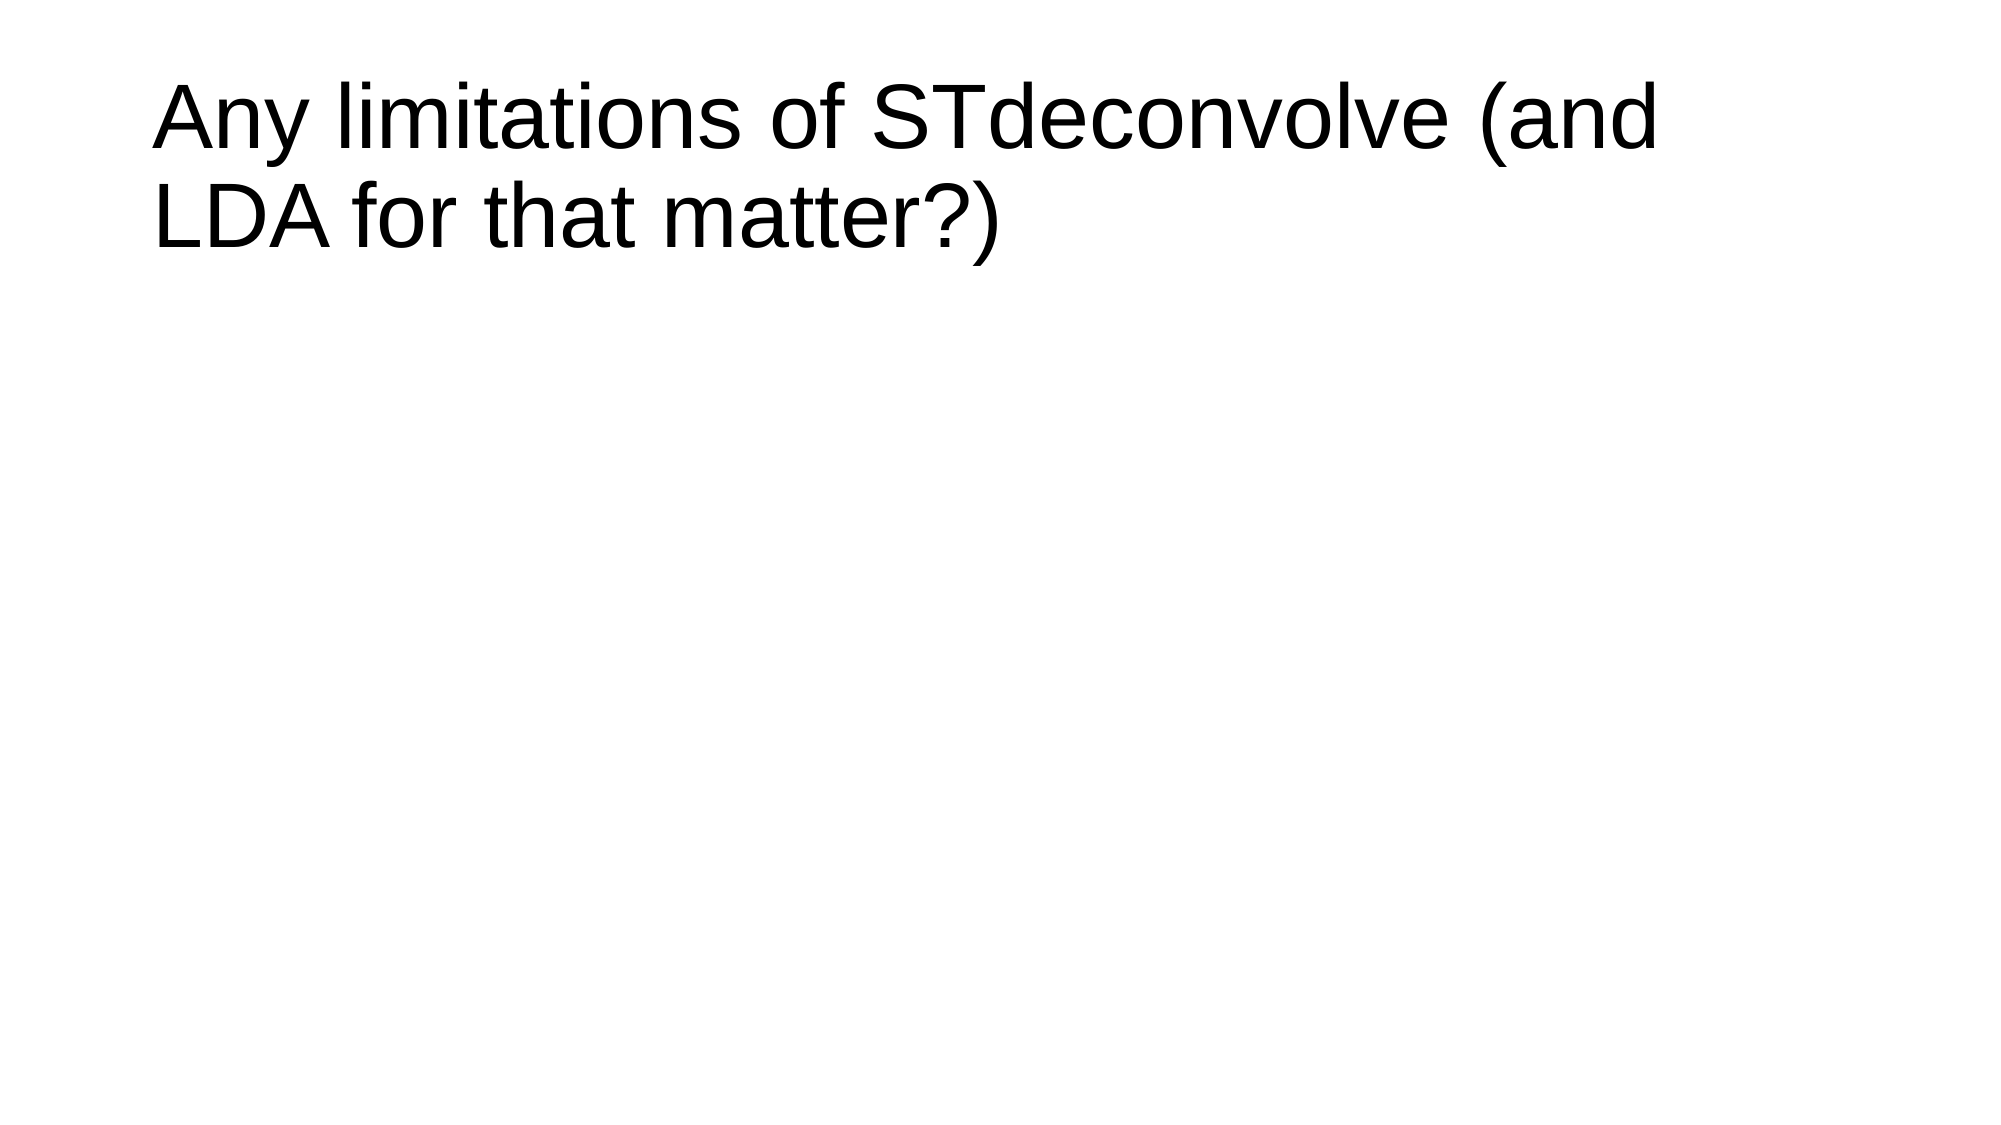

# Any limitations of STdeconvolve (and LDA for that matter?)